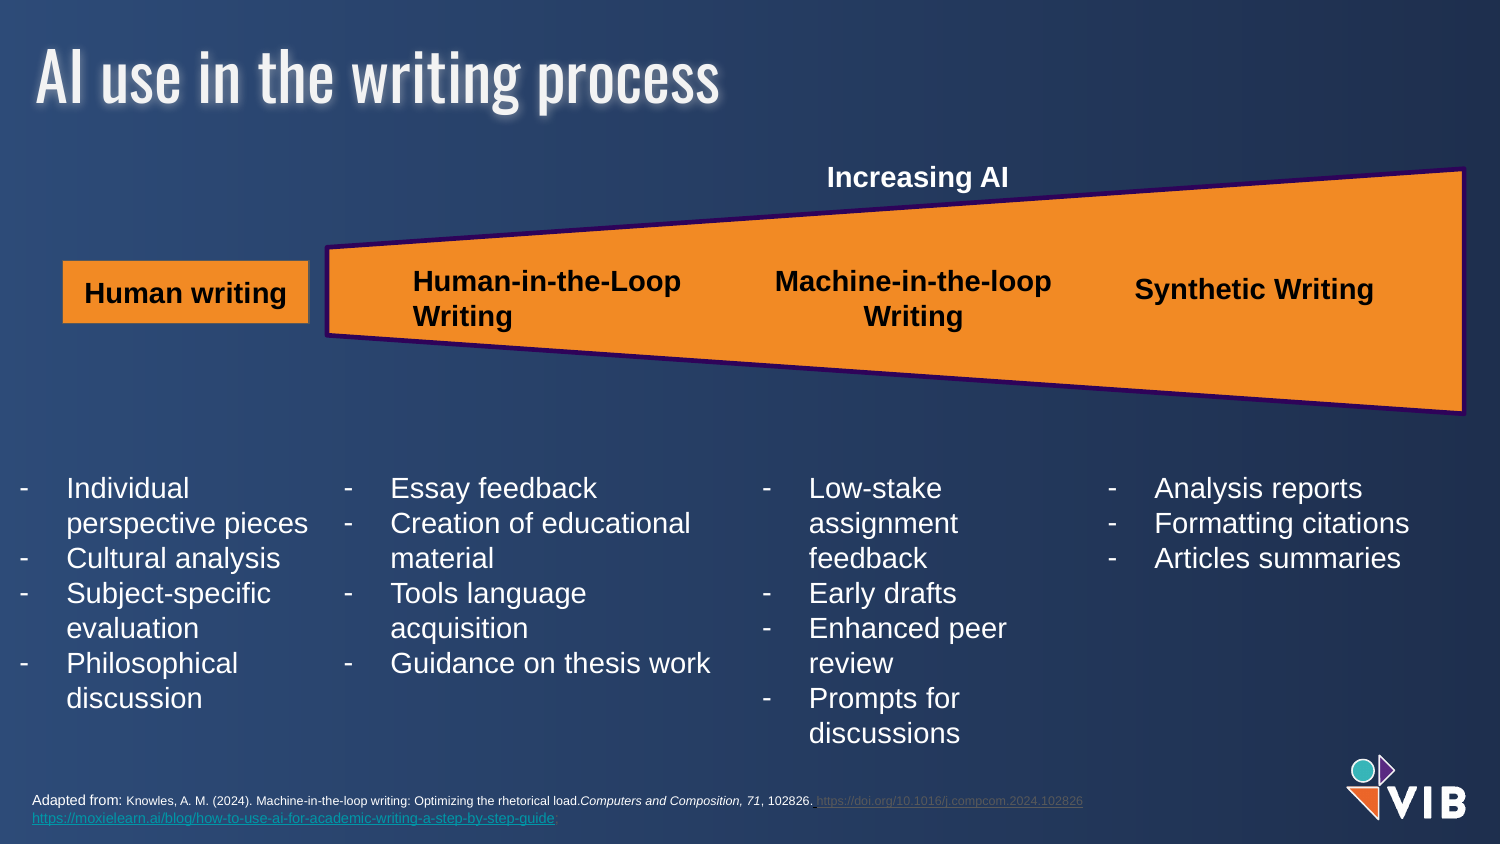

AI use in the writing process
Increasing AI
Human-in-the-Loop Writing
Machine-in-the-loop Writing
Synthetic Writing
Human writing
Low-stake assignment
feedback
Early drafts
Enhanced peer review
Prompts for discussions
Analysis reports
Formatting citations
Articles summaries
Individual perspective pieces
Cultural analysis
Subject-specific
evaluation
Philosophical discussion
Essay feedback
Creation of educational
material
Tools language acquisition
Guidance on thesis work
Adapted from: Knowles, A. M. (2024). Machine-in-the-loop writing: Optimizing the rhetorical load.Computers and Composition, 71, 102826. https://doi.org/10.1016/j.compcom.2024.102826
https://moxielearn.ai/blog/how-to-use-ai-for-academic-writing-a-step-by-step-guide;